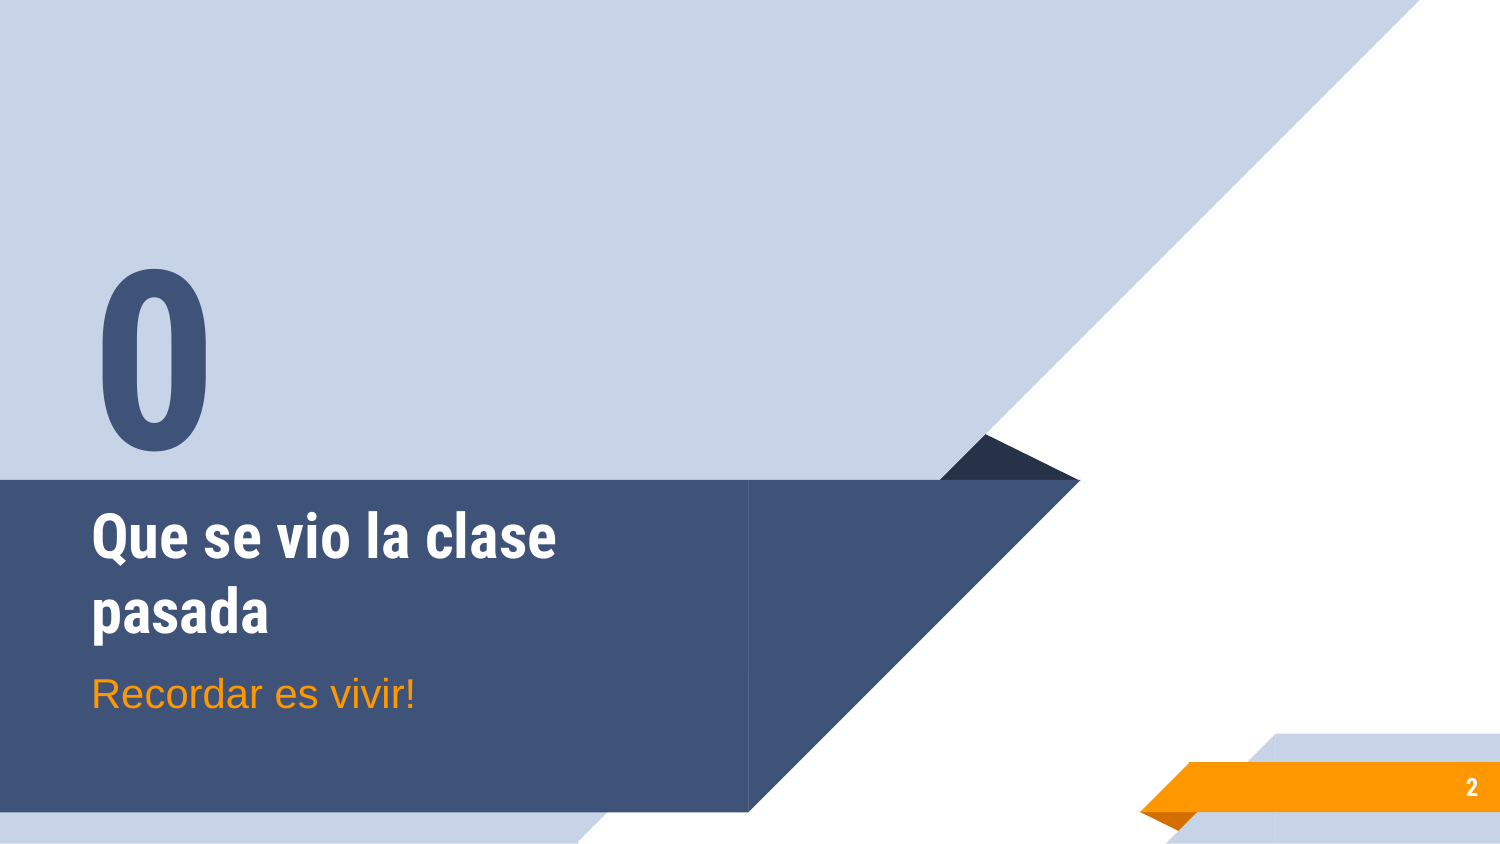

0
# Que se vio la clase pasada
Recordar es vivir!
2